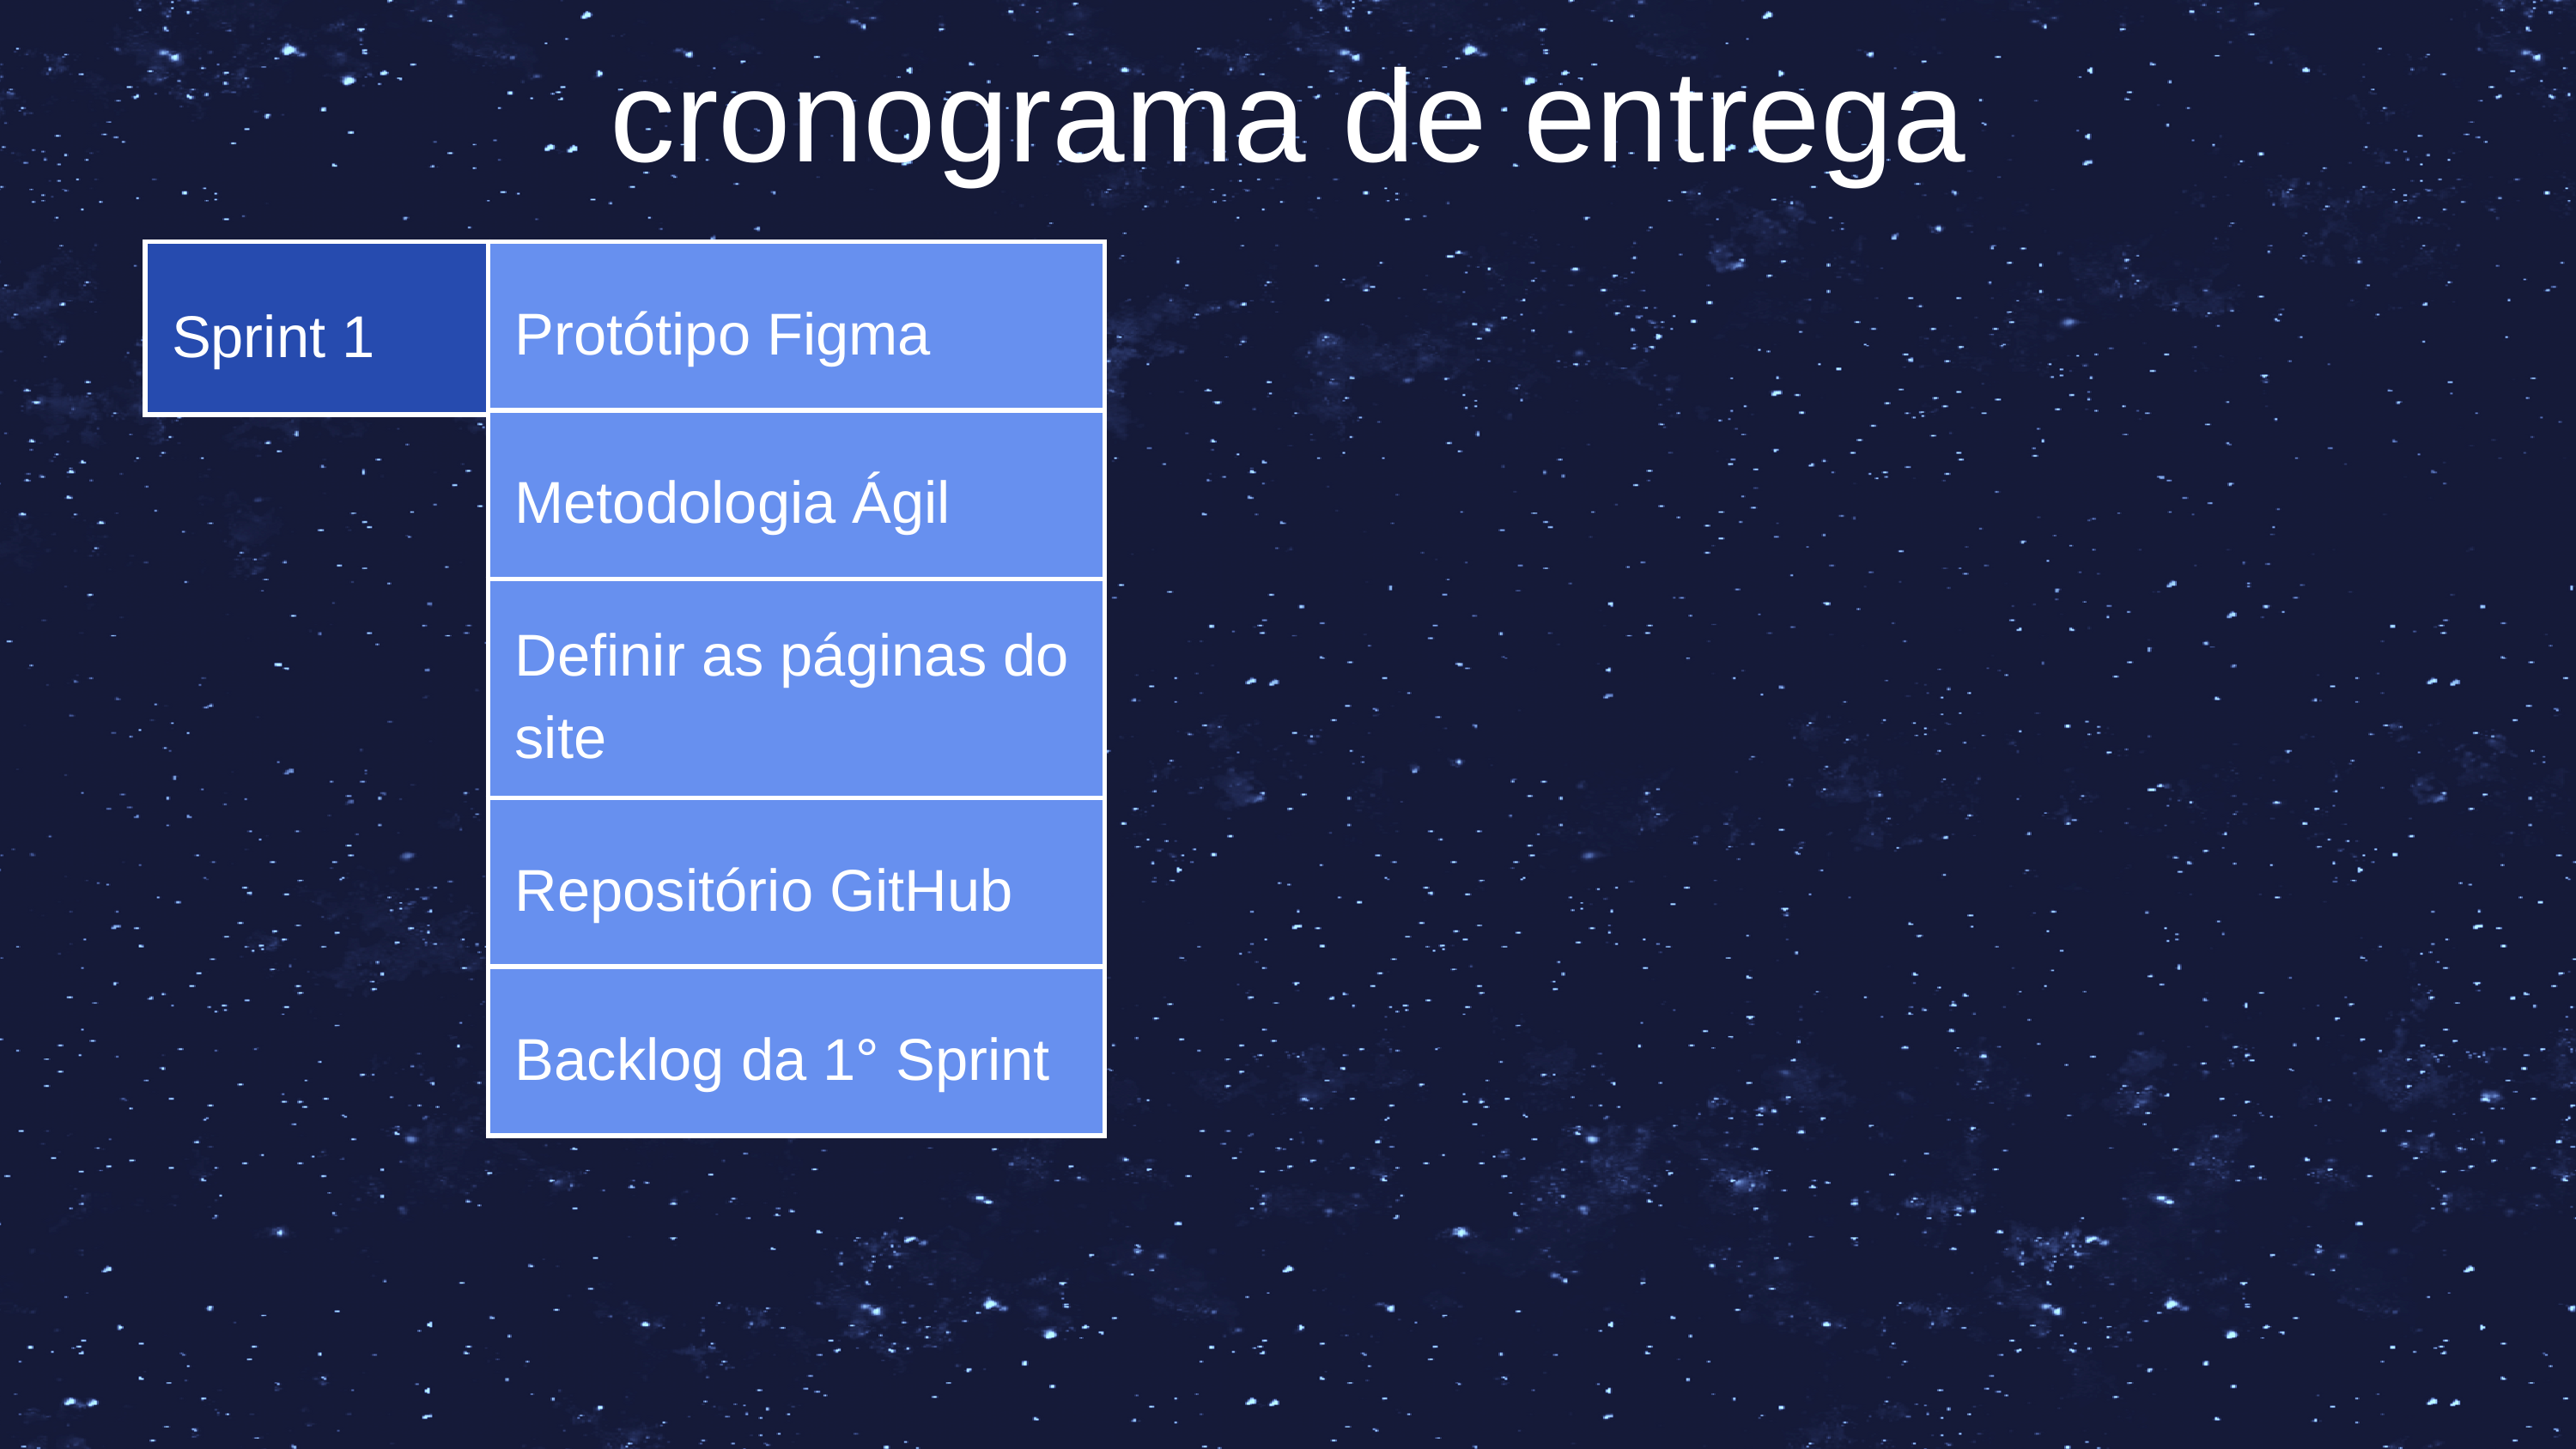

cronograma de entrega
| Sprint 1 |
| --- |
| Protótipo Figma |
| --- |
| Metodologia Ágil |
| Definir as páginas do site |
| Repositório GitHub |
| Backlog da 1° Sprint |